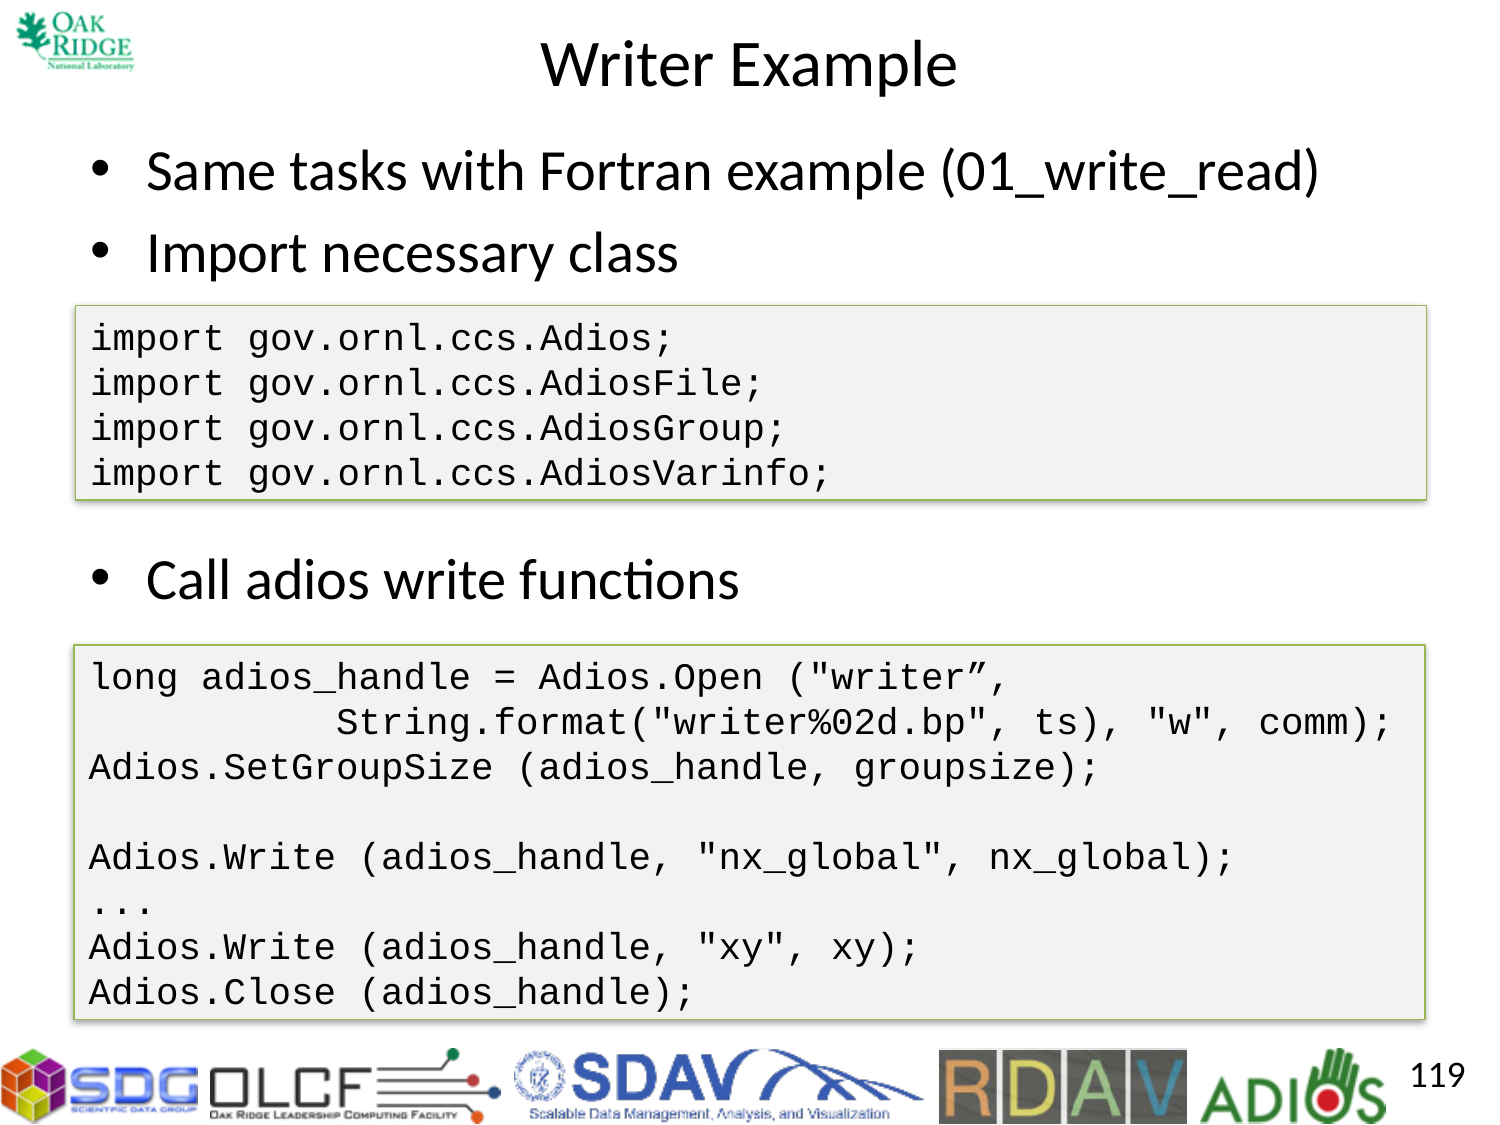

# Writer Example
Same tasks with Fortran example (01_write_read)
Import necessary class

Call adios write functions

import gov.ornl.ccs.Adios;
import gov.ornl.ccs.AdiosFile;
import gov.ornl.ccs.AdiosGroup;
import gov.ornl.ccs.AdiosVarinfo;
long adios_handle = Adios.Open ("writer”,
           String.format("writer%02d.bp", ts), "w", comm);
Adios.SetGroupSize (adios_handle, groupsize);

Adios.Write (adios_handle, "nx_global", nx_global);
...
Adios.Write (adios_handle, "xy", xy);
Adios.Close (adios_handle);
119